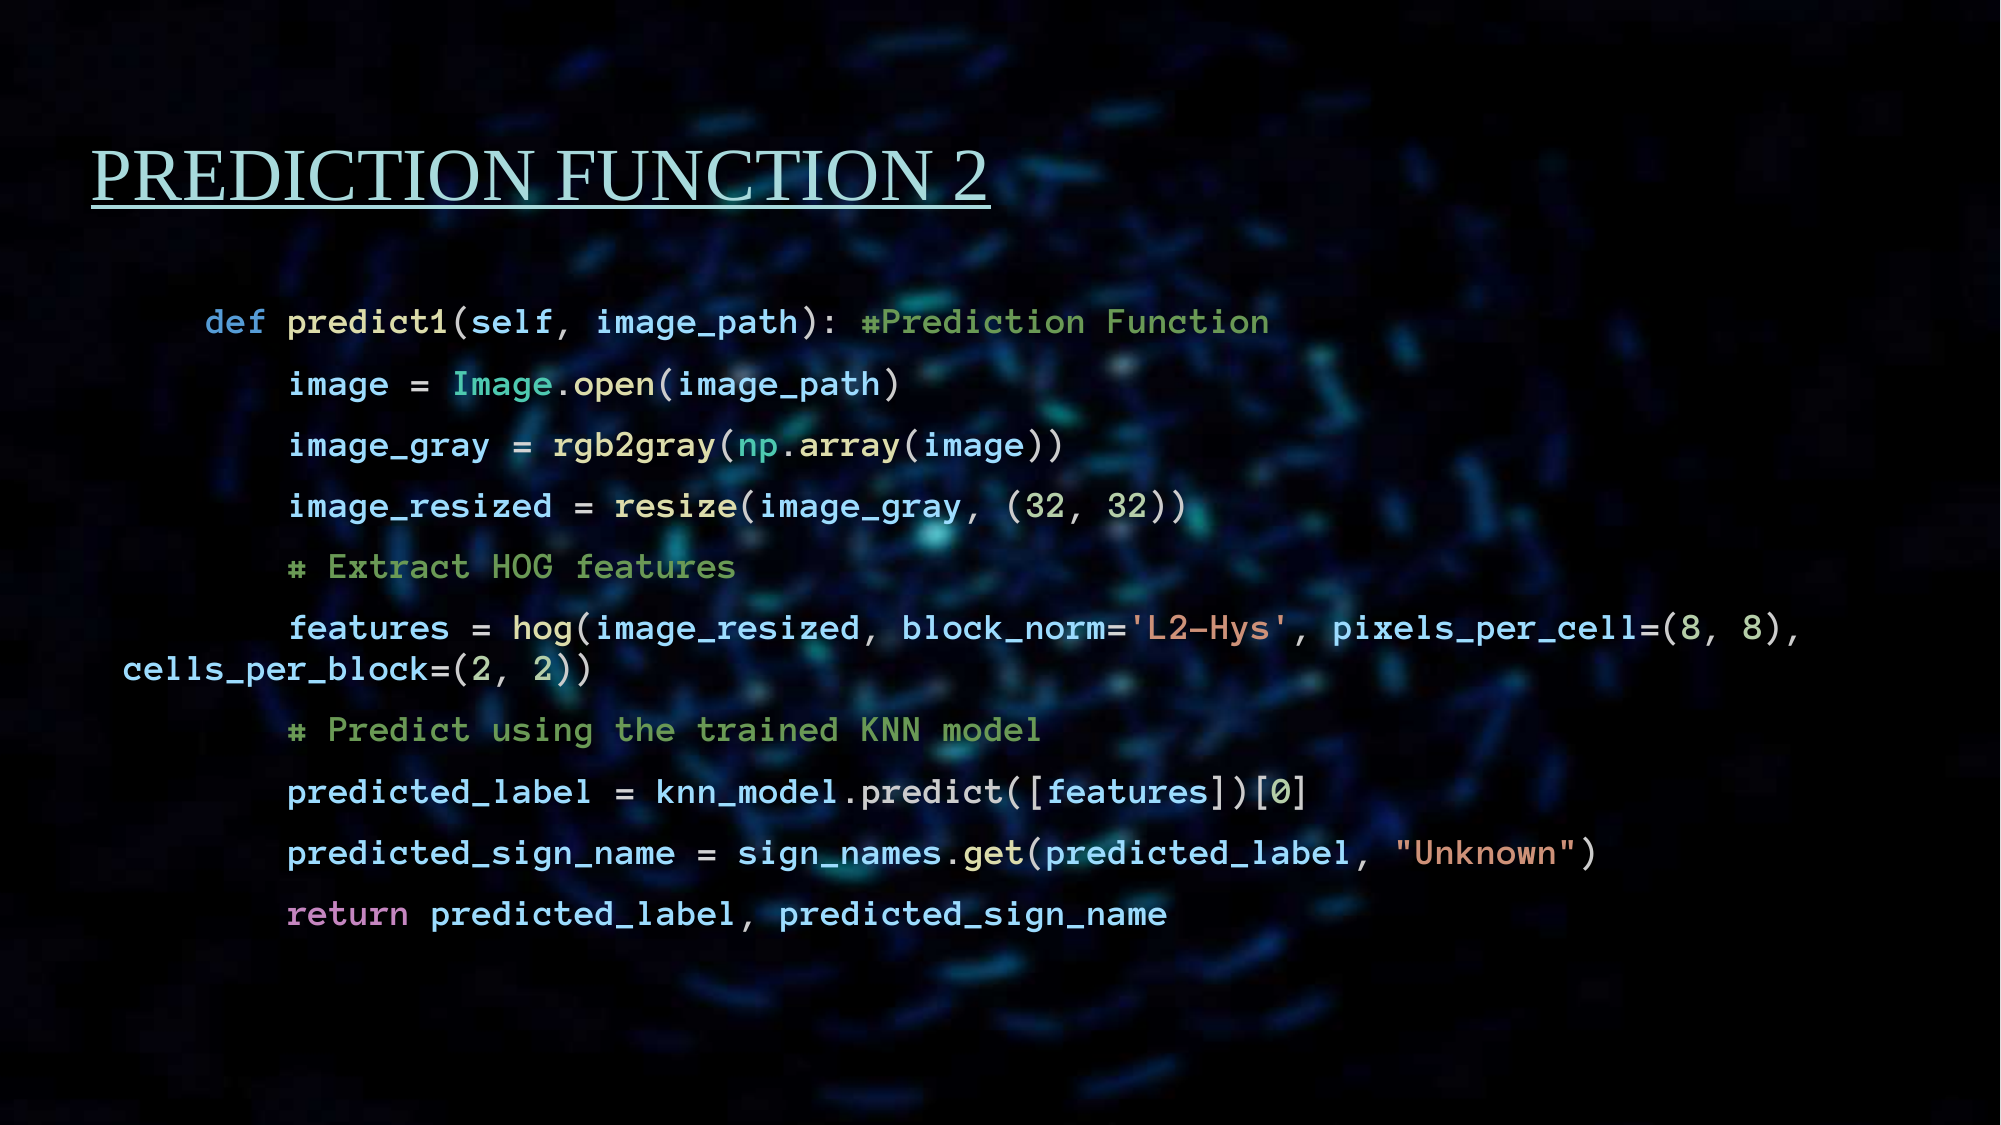

# Prediction function 2
    def predict1(self, image_path): #Prediction Function
        image = Image.open(image_path)
        image_gray = rgb2gray(np.array(image))
        image_resized = resize(image_gray, (32, 32))
        # Extract HOG features
        features = hog(image_resized, block_norm='L2-Hys', pixels_per_cell=(8, 8), cells_per_block=(2, 2))
        # Predict using the trained KNN model
        predicted_label = knn_model.predict([features])[0]
        predicted_sign_name = sign_names.get(predicted_label, "Unknown")
        return predicted_label, predicted_sign_name